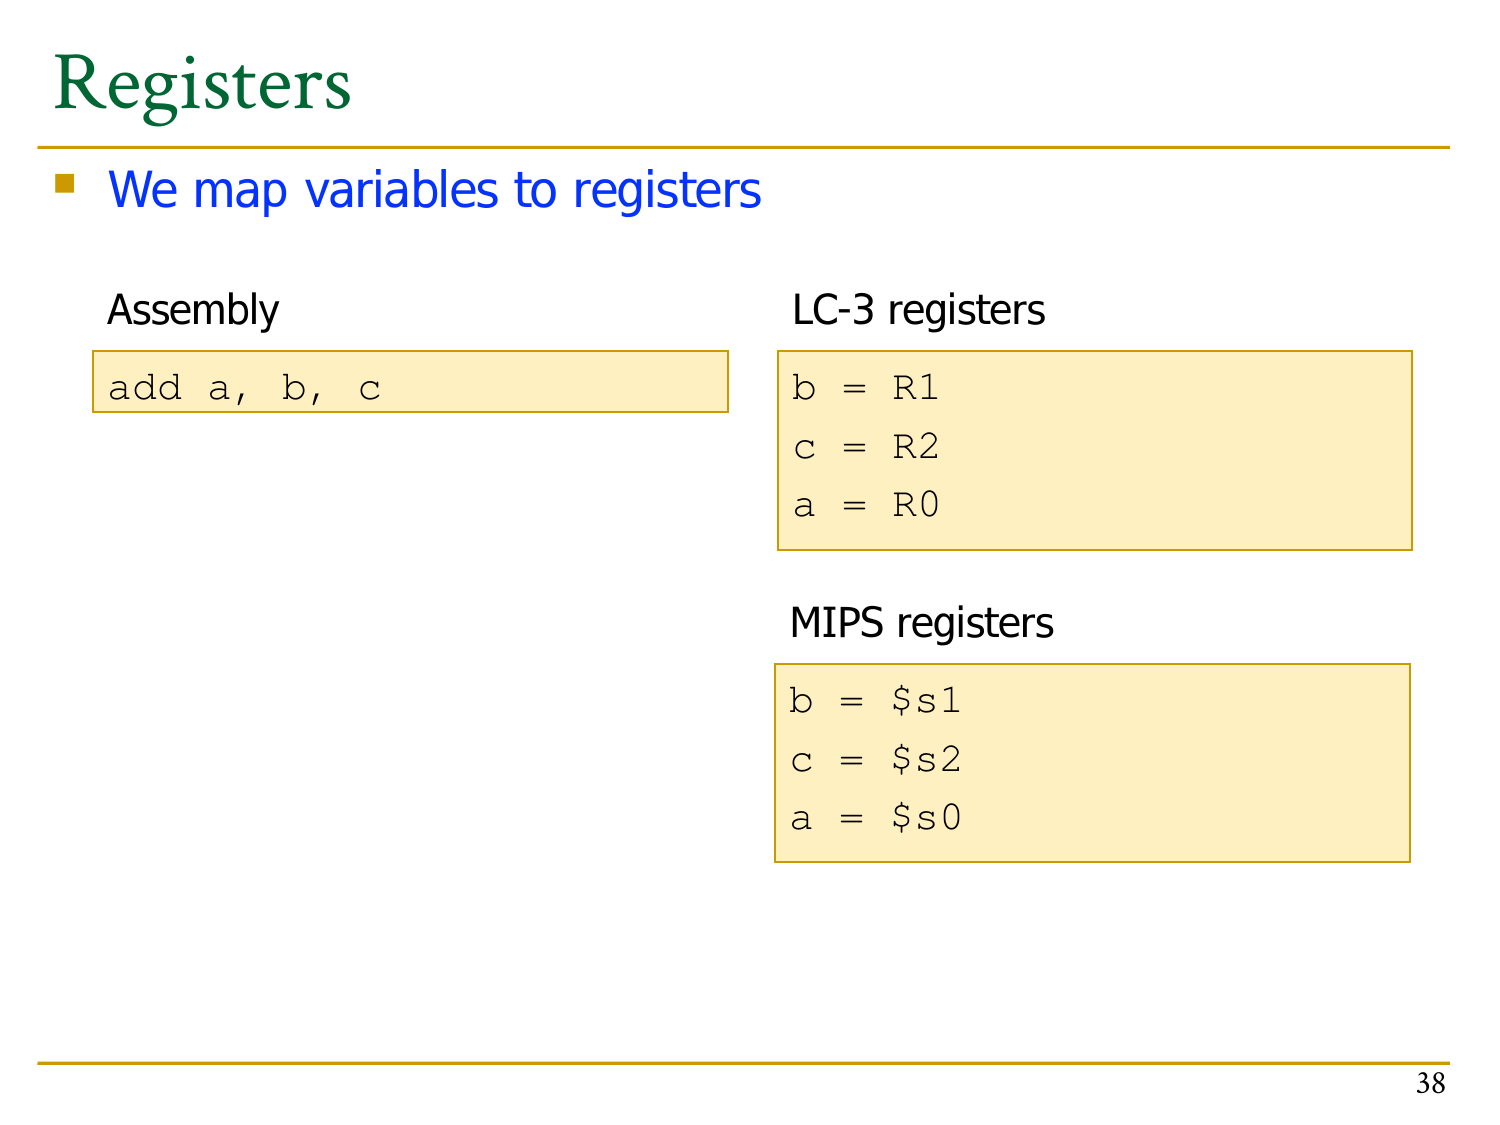

# Registers
We map variables to registers
Assembly
LC-3 registers
add a, b, c
b = R1
c = R2
a = R0
MIPS registers
b = $s1
c = $s2
a = $s0
38